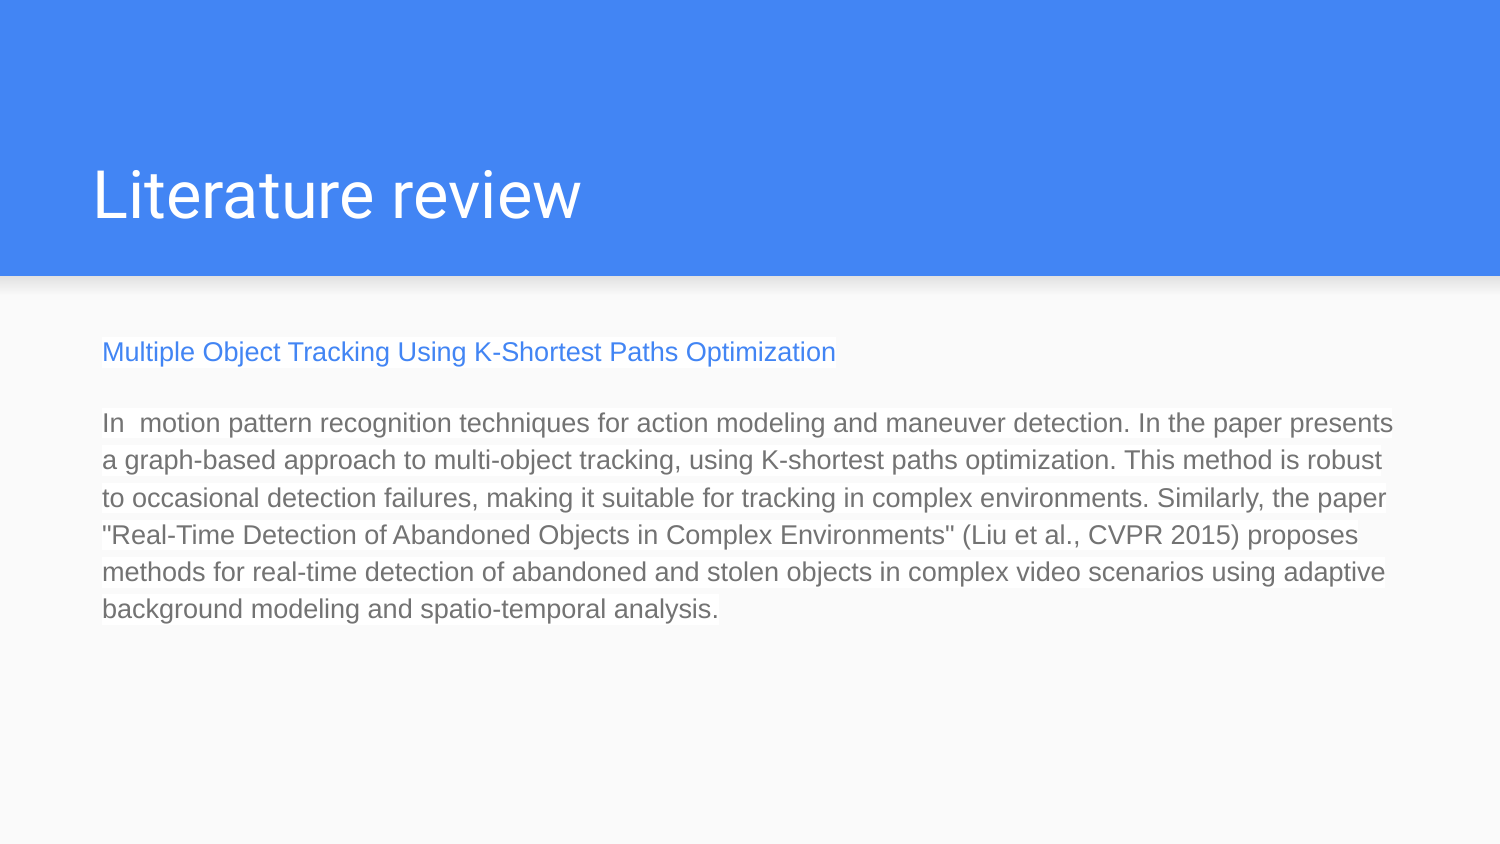

# Literature review
Multiple Object Tracking Using K-Shortest Paths Optimization
In  motion pattern recognition techniques for action modeling and maneuver detection. In the paper presents a graph-based approach to multi-object tracking, using K-shortest paths optimization. This method is robust to occasional detection failures, making it suitable for tracking in complex environments. Similarly, the paper "Real-Time Detection of Abandoned Objects in Complex Environments" (Liu et al., CVPR 2015) proposes methods for real-time detection of abandoned and stolen objects in complex video scenarios using adaptive background modeling and spatio-temporal analysis.